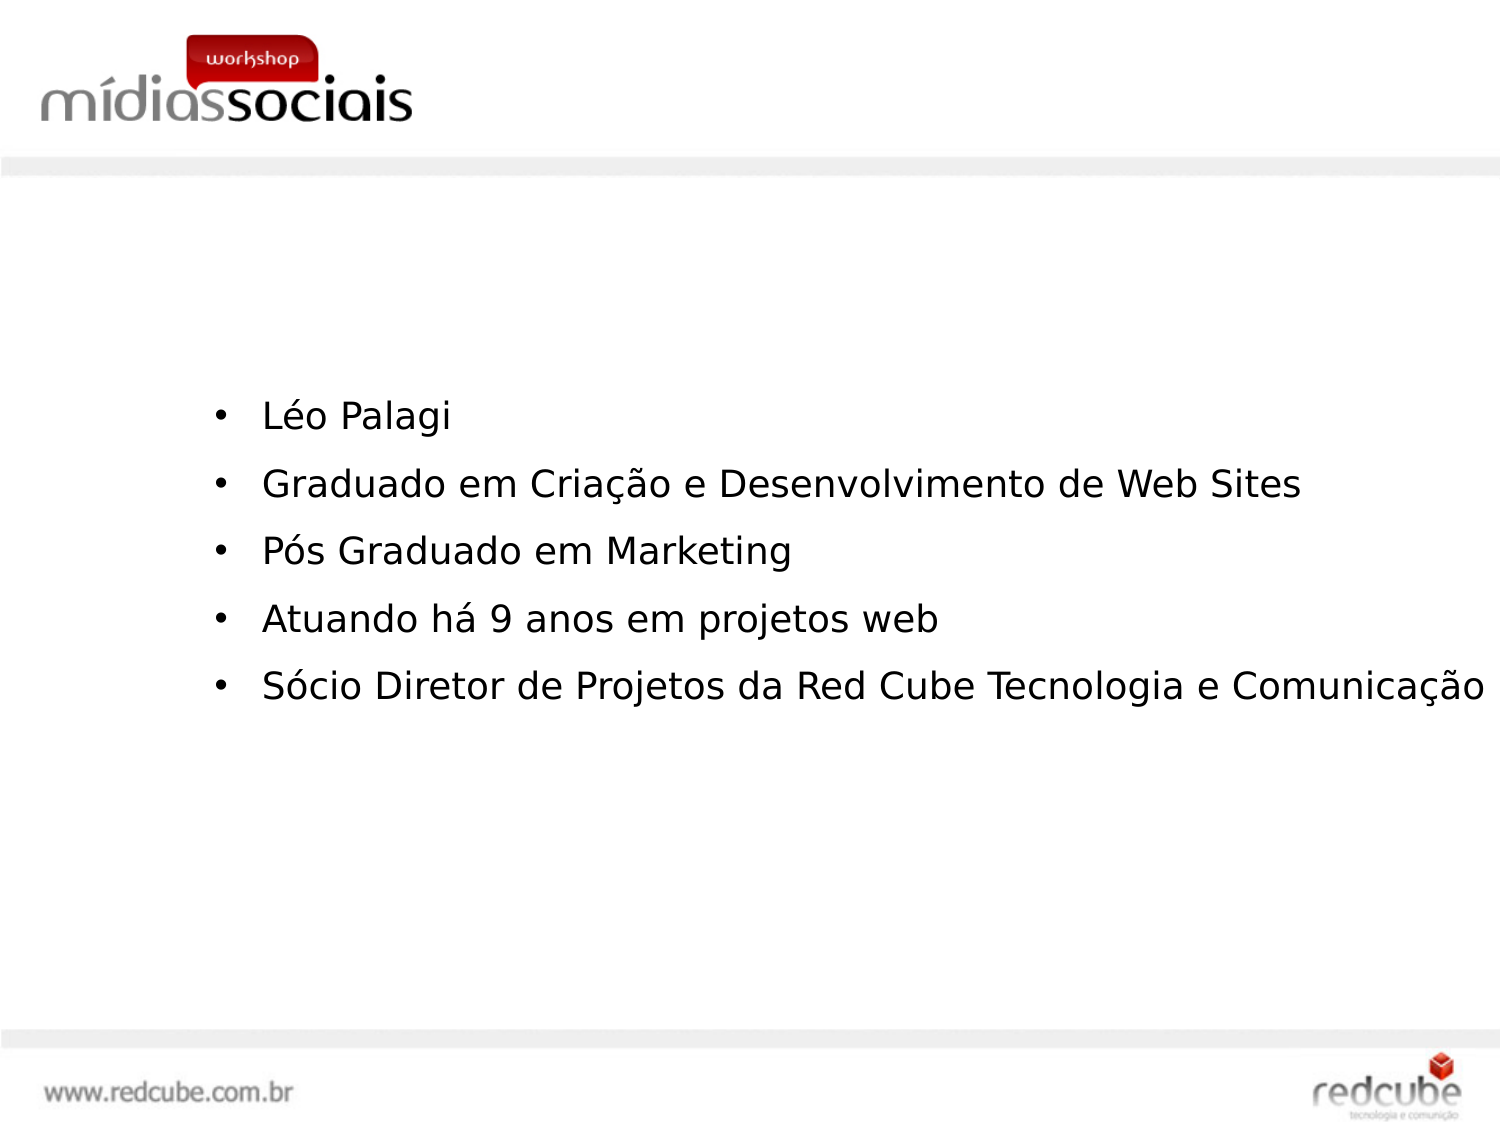

Léo Palagi
 Graduado em Criação e Desenvolvimento de Web Sites
 Pós Graduado em Marketing
 Atuando há 9 anos em projetos web
 Sócio Diretor de Projetos da Red Cube Tecnologia e Comunicação